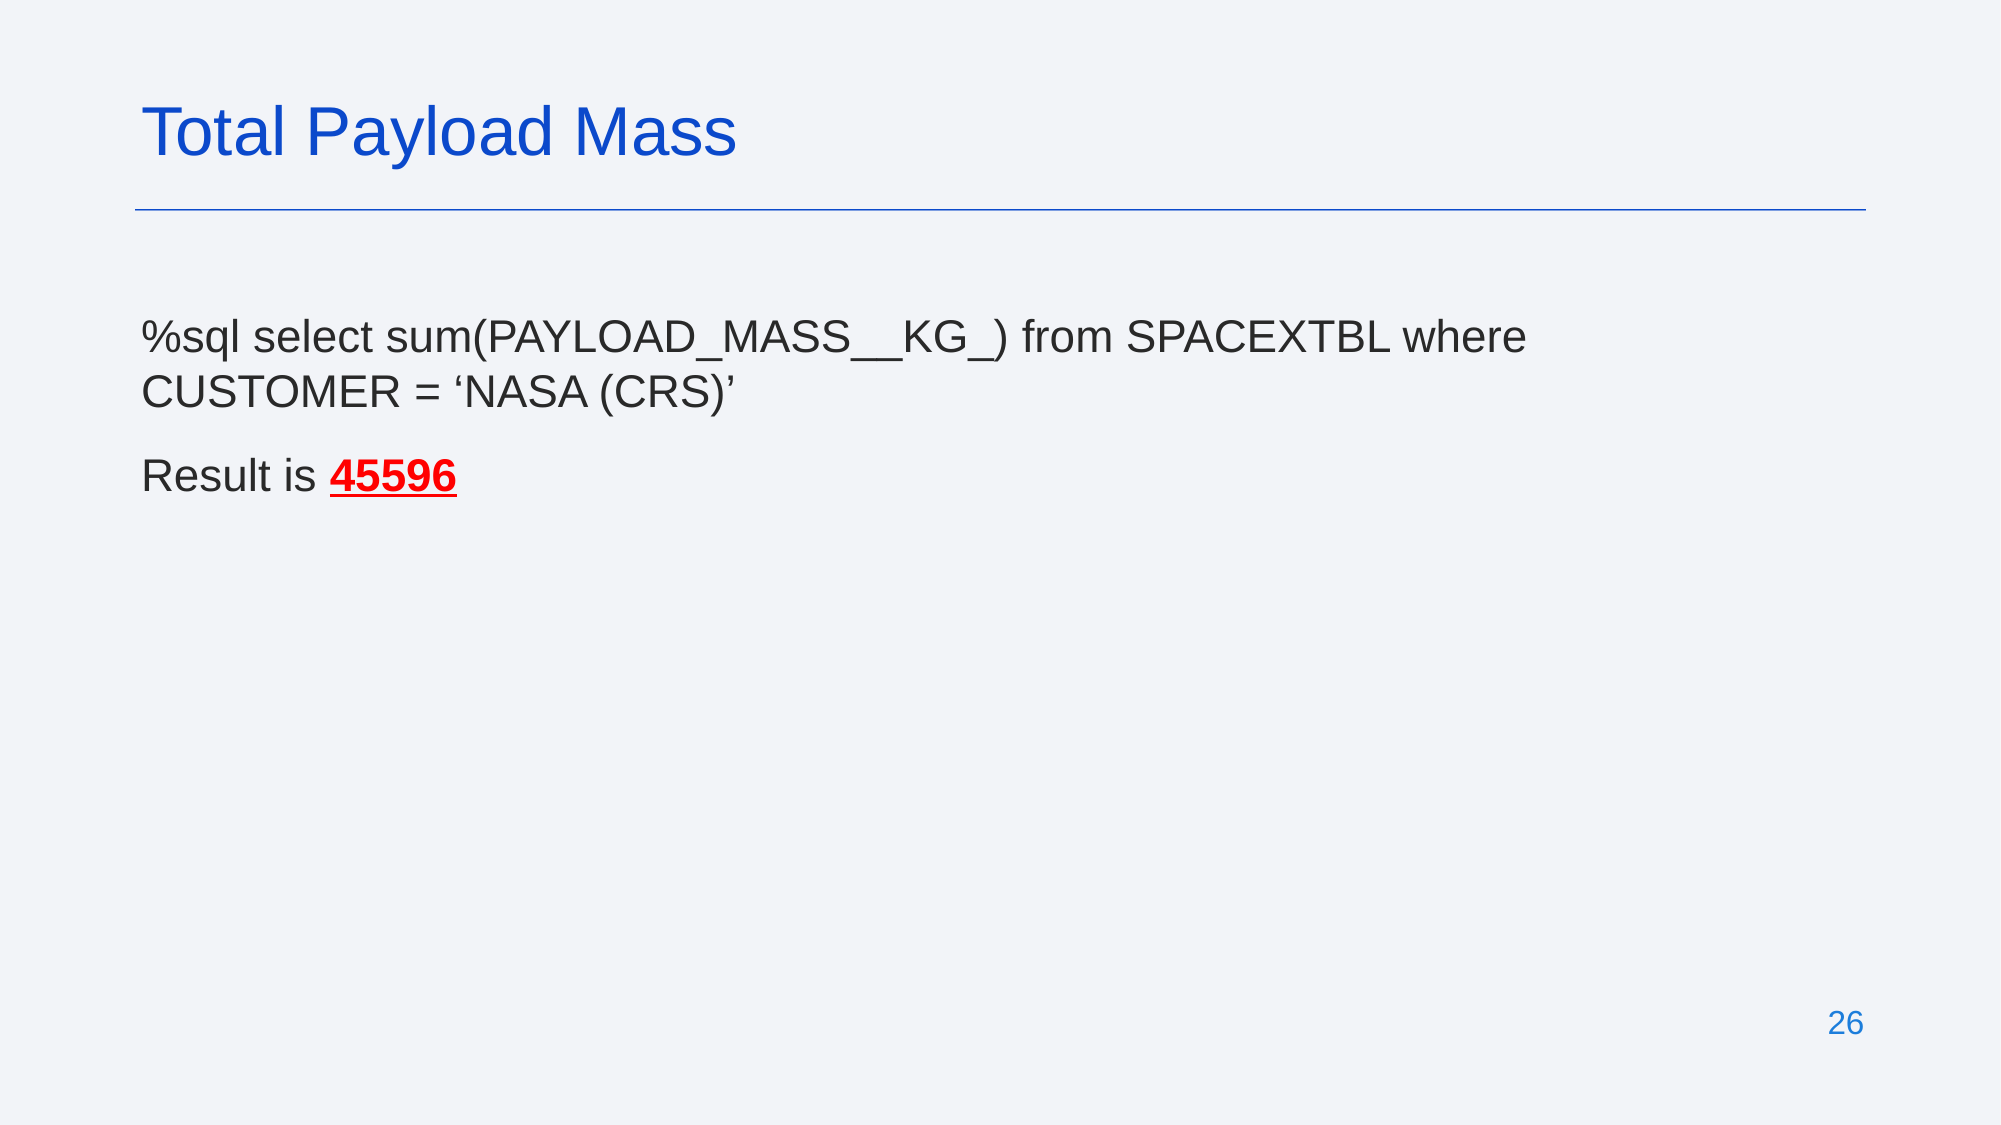

Total Payload Mass
%sql select sum(PAYLOAD_MASS__KG_) from SPACEXTBL where CUSTOMER = ‘NASA (CRS)’
Result is 45596
26